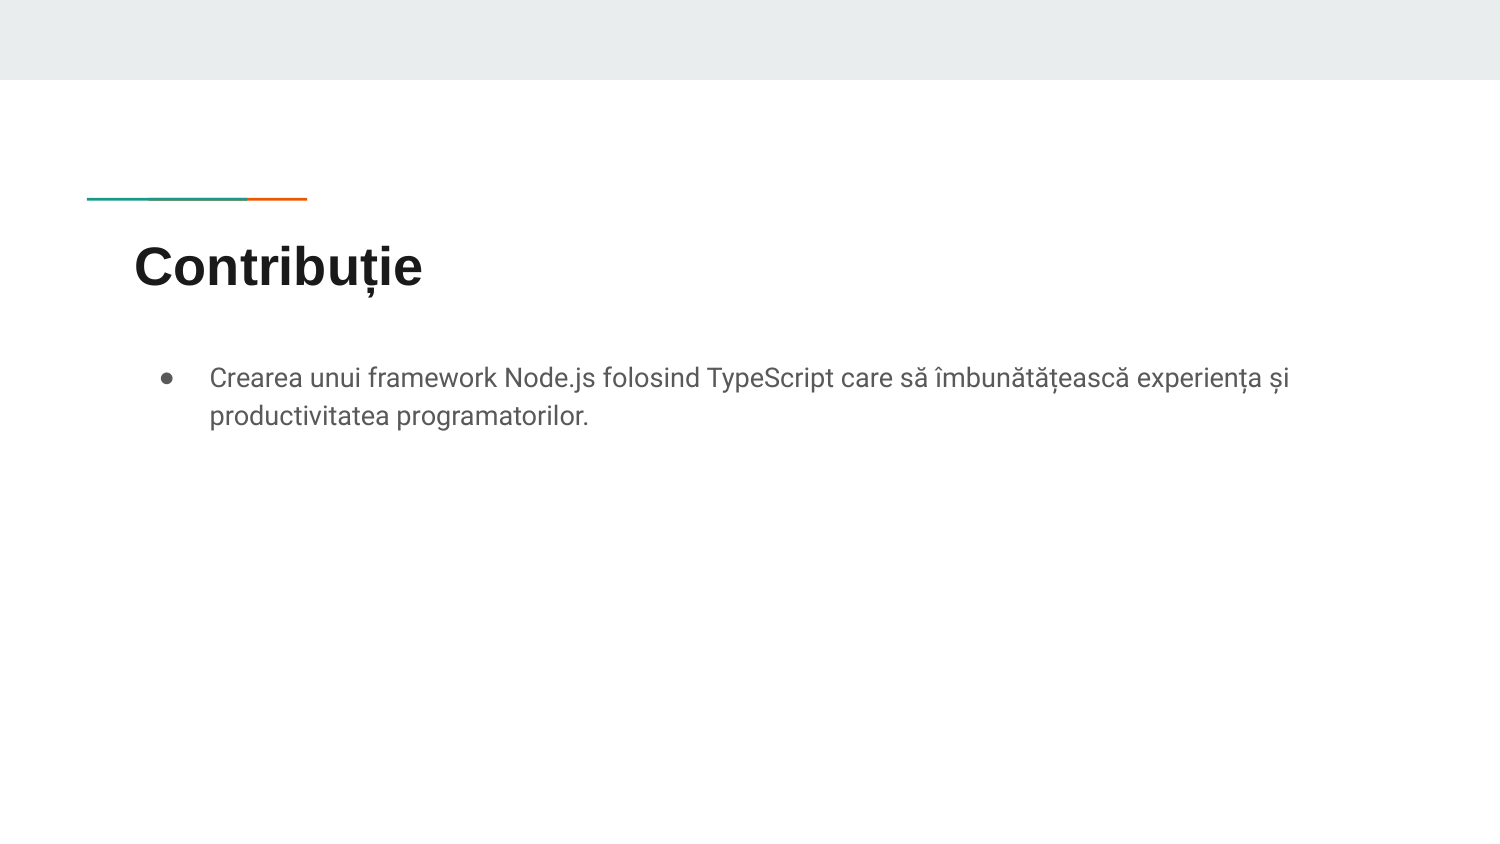

# Contribuție
Crearea unui framework Node.js folosind TypeScript care să îmbunătățească experiența și productivitatea programatorilor.